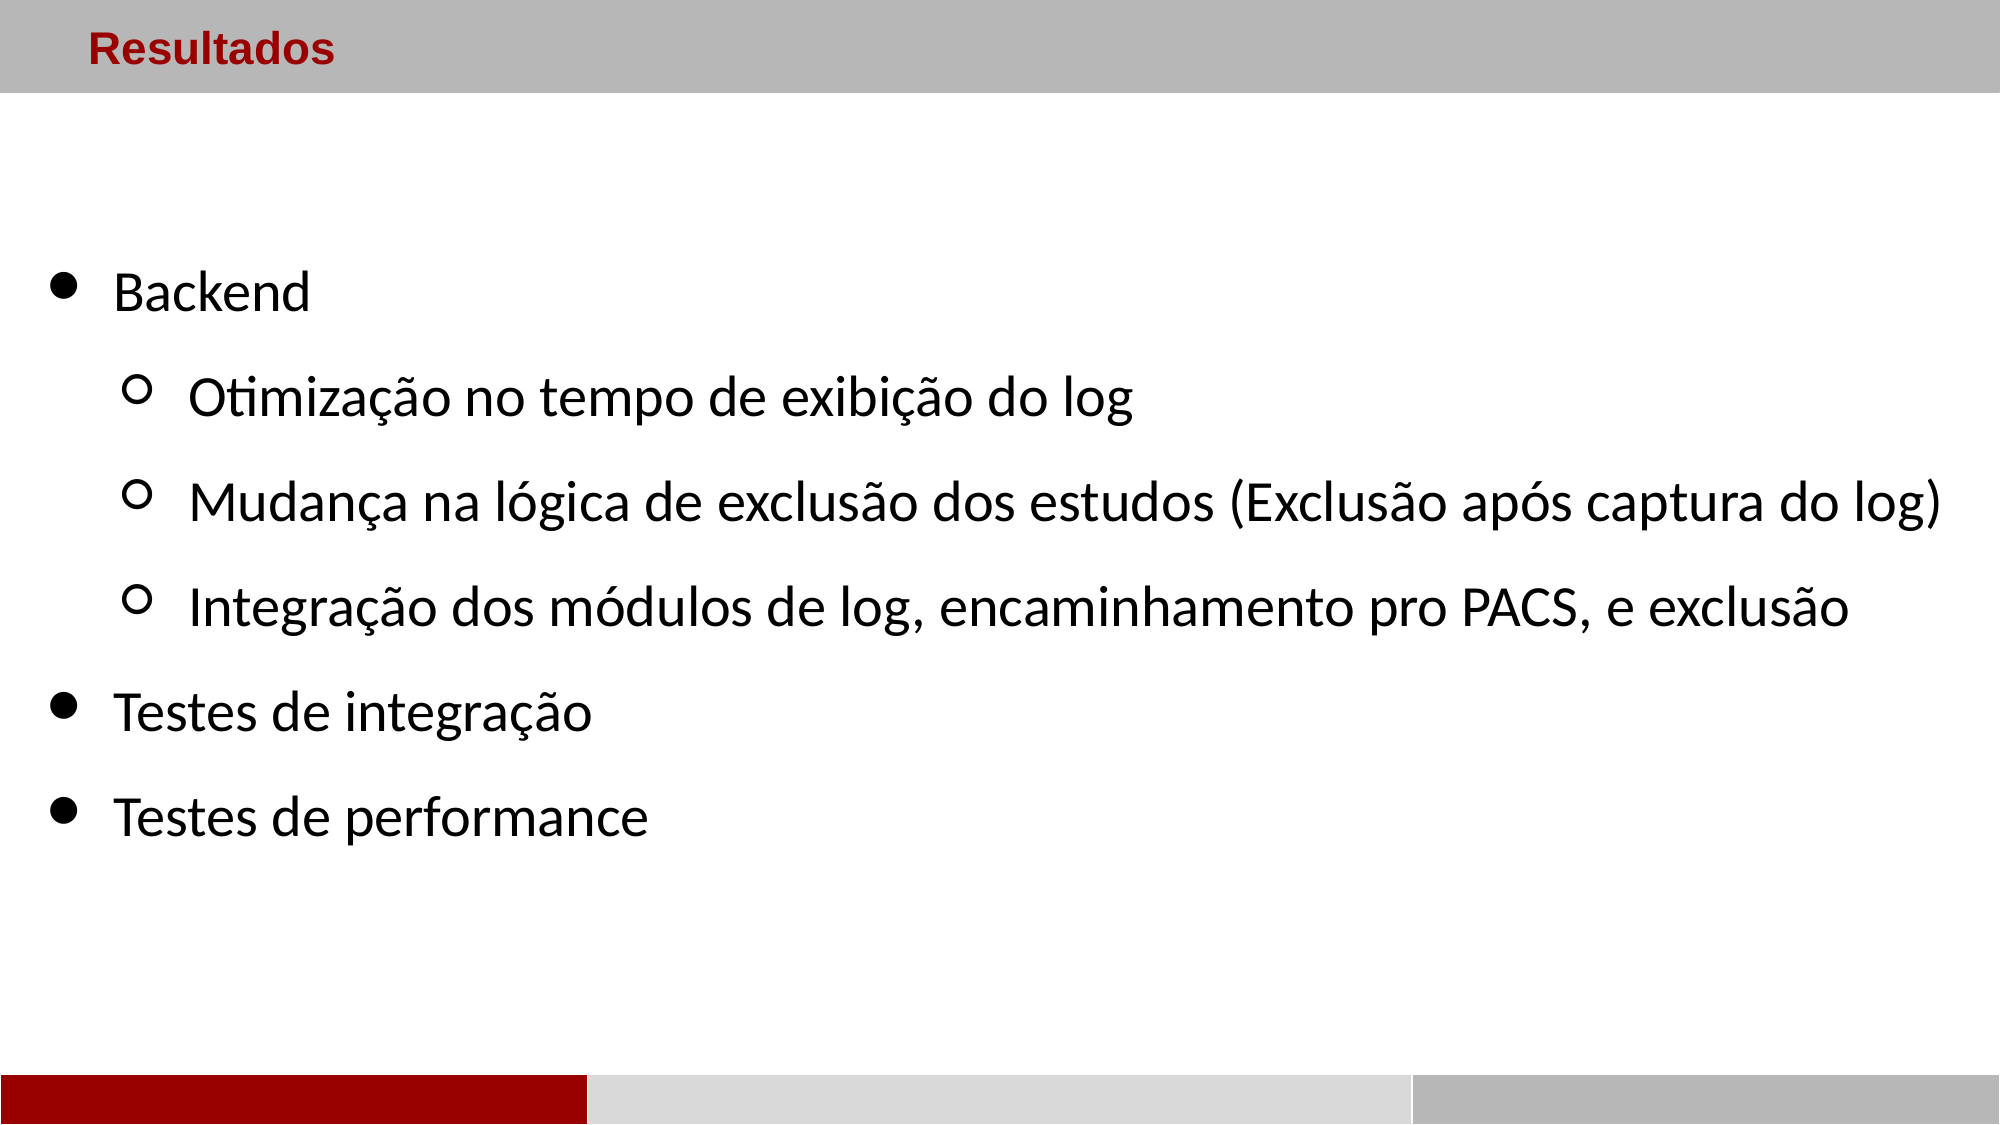

Resultados
Backend
Otimização no tempo de exibição do log
Mudança na lógica de exclusão dos estudos (Exclusão após captura do log)
Integração dos módulos de log, encaminhamento pro PACS, e exclusão
Testes de integração
Testes de performance